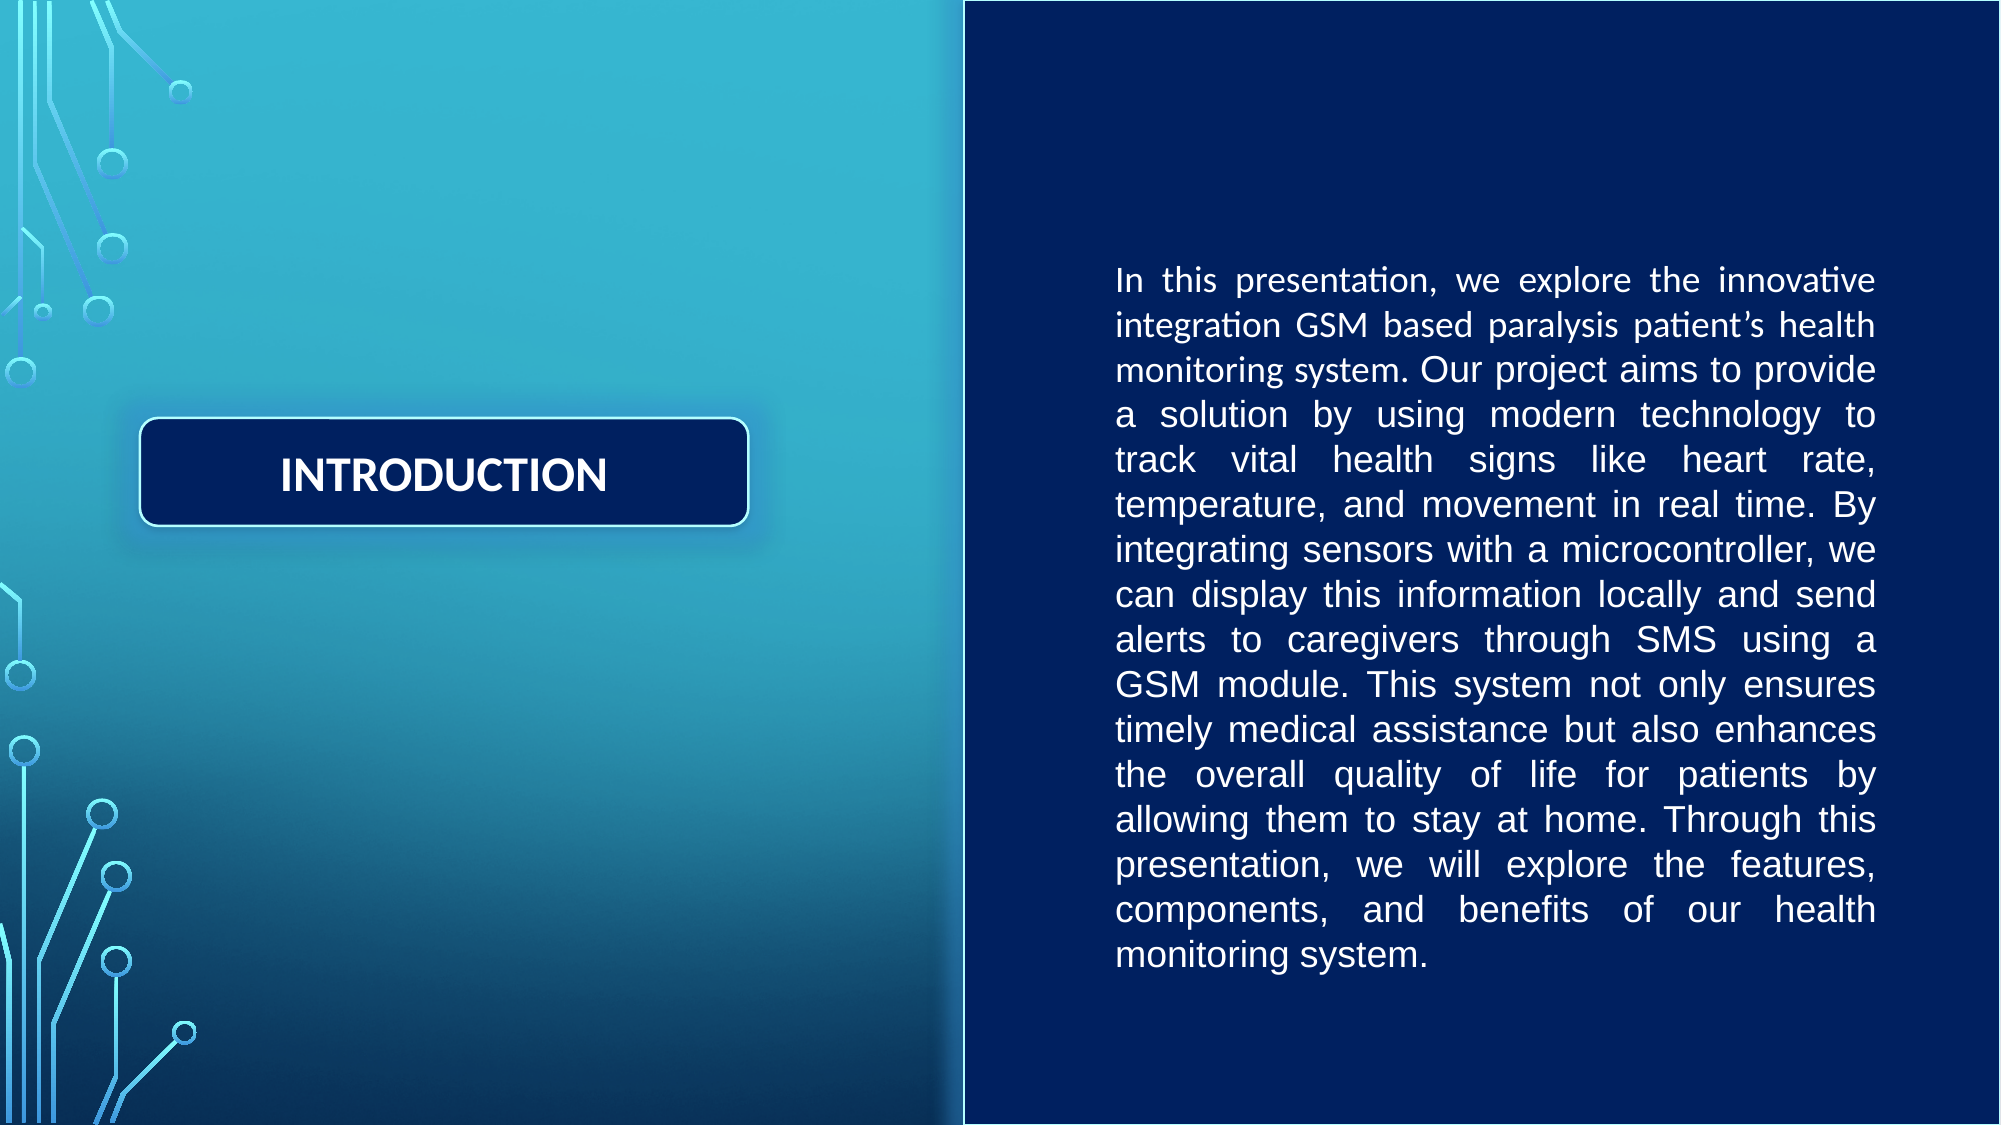

In this presentation, we explore the innovative integration GSM based paralysis patient’s health monitoring system. Our project aims to provide a solution by using modern technology to track vital health signs like heart rate, temperature, and movement in real time. By integrating sensors with a microcontroller, we can display this information locally and send alerts to caregivers through SMS using a GSM module. This system not only ensures timely medical assistance but also enhances the overall quality of life for patients by allowing them to stay at home. Through this presentation, we will explore the features, components, and benefits of our health monitoring system.
INTRODUCTION